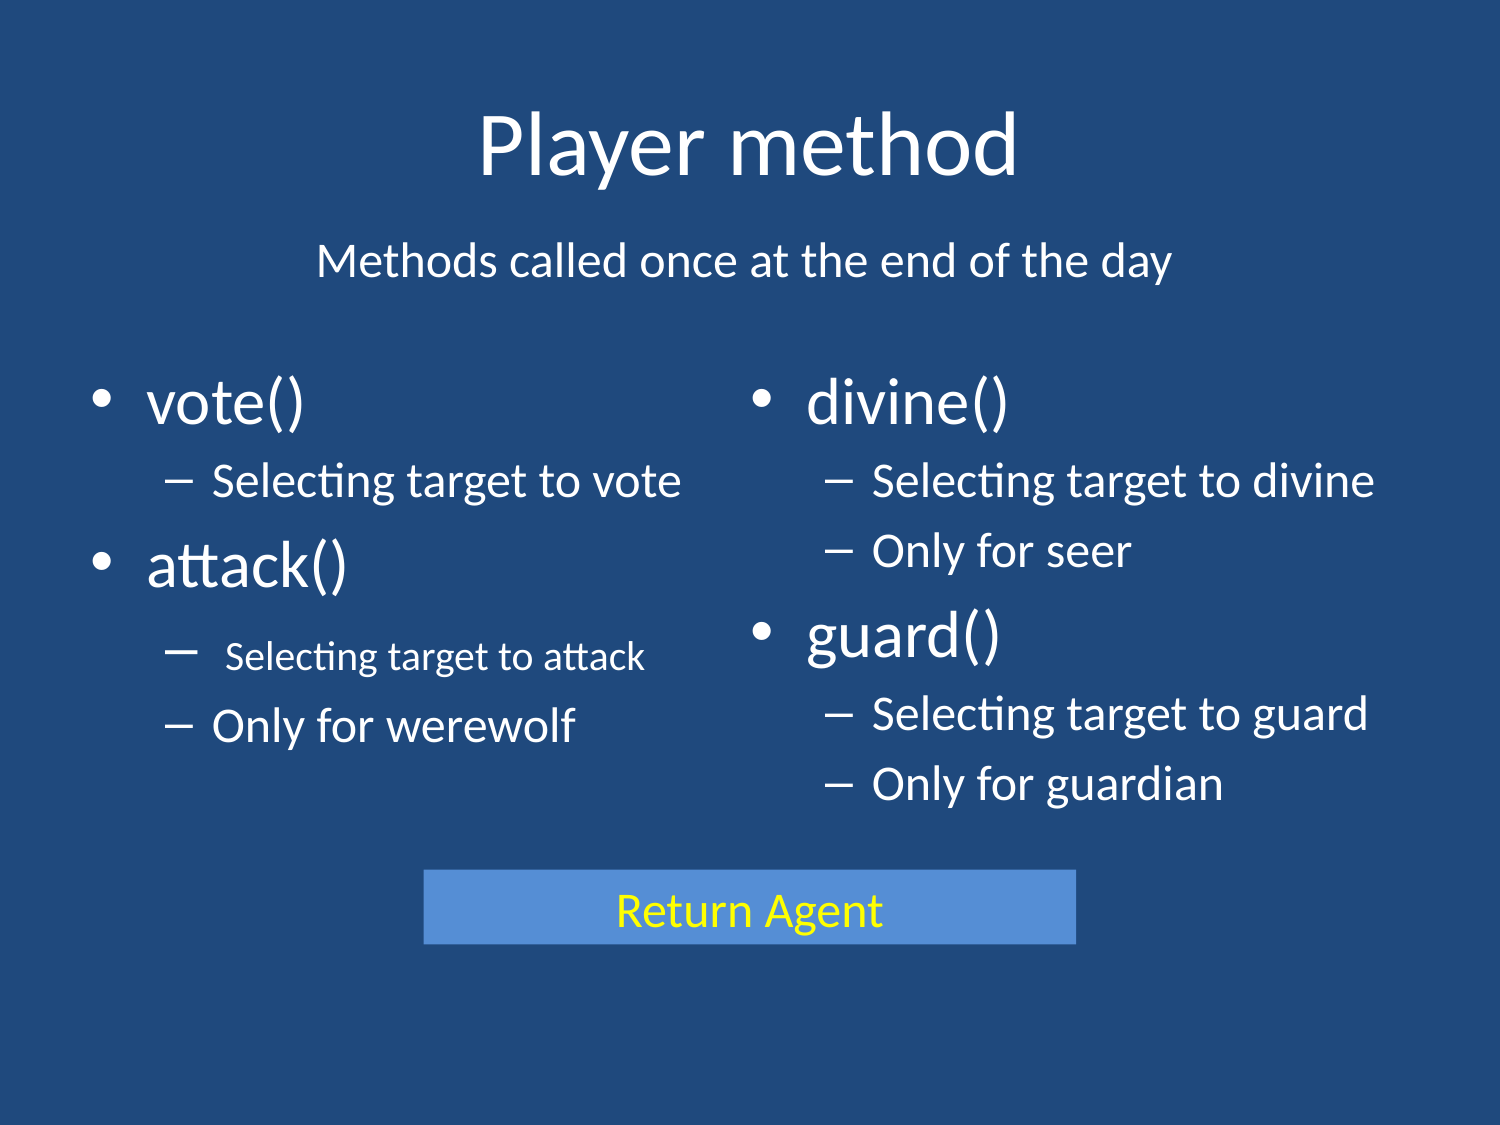

# Player method
Methods called once at the end of the day
vote()
Selecting target to vote
attack()
 Selecting target to attack
Only for werewolf

divine()
Selecting target to divine
Only for seer
guard()
Selecting target to guard
Only for guardian
Return Agent